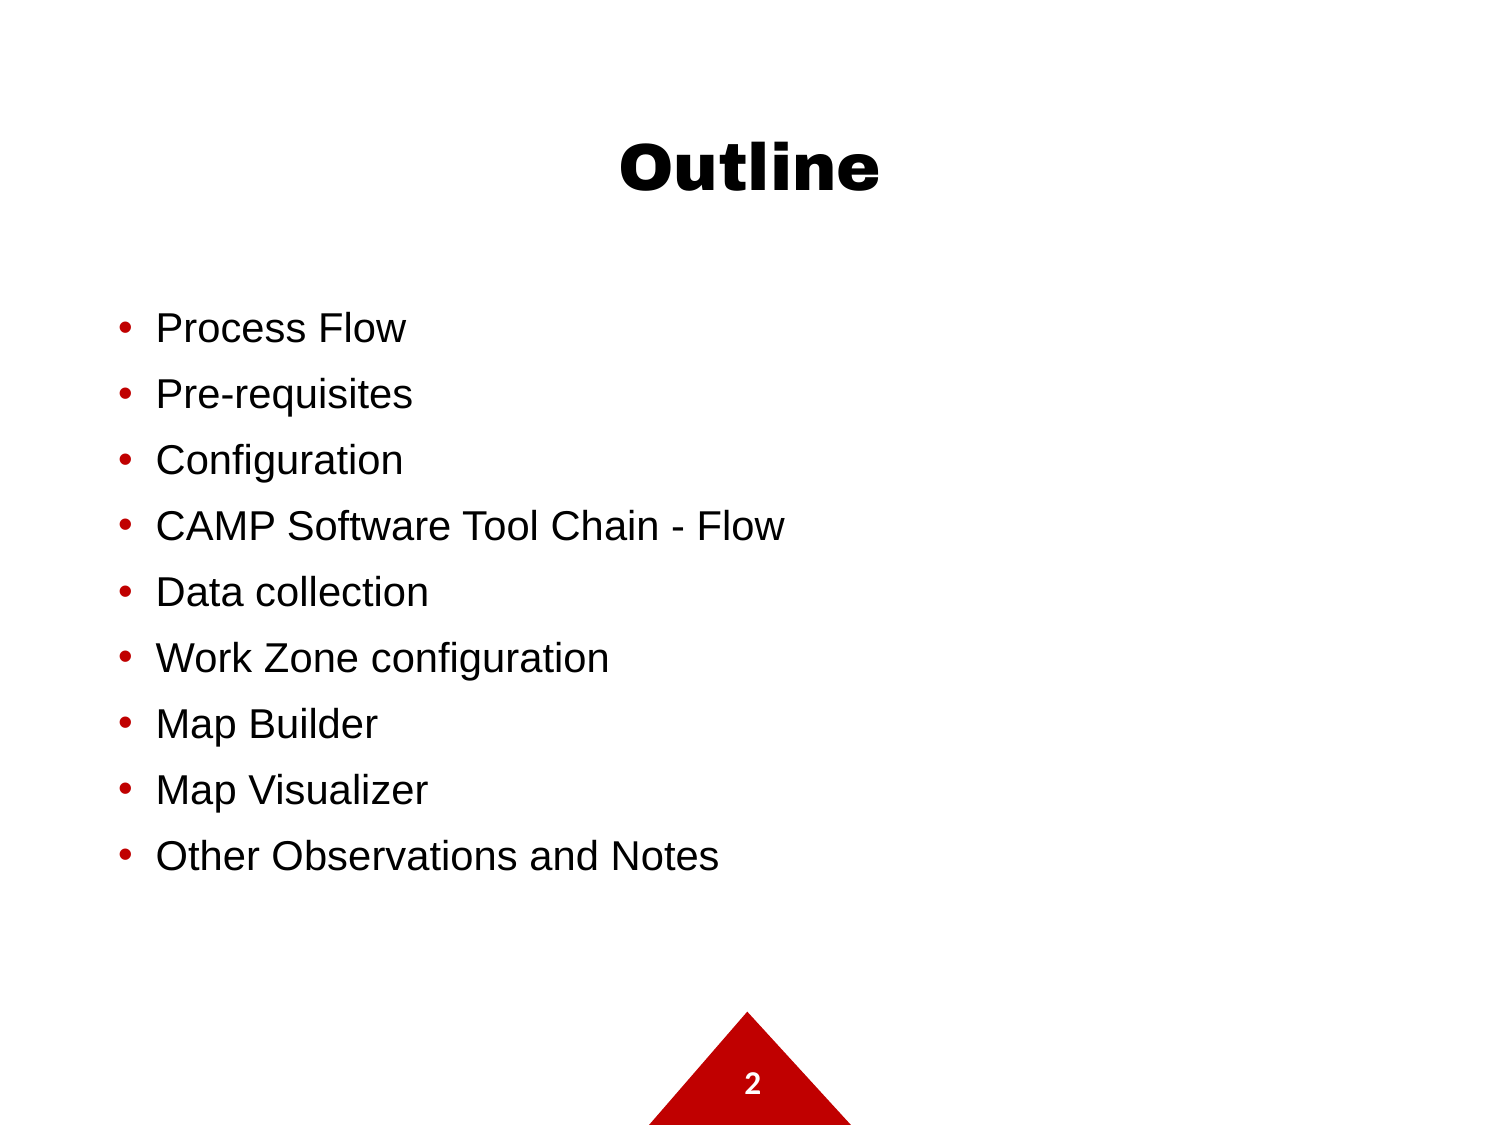

# Outline
Process Flow
Pre-requisites
Configuration
CAMP Software Tool Chain - Flow
Data collection
Work Zone configuration
Map Builder
Map Visualizer
Other Observations and Notes

2